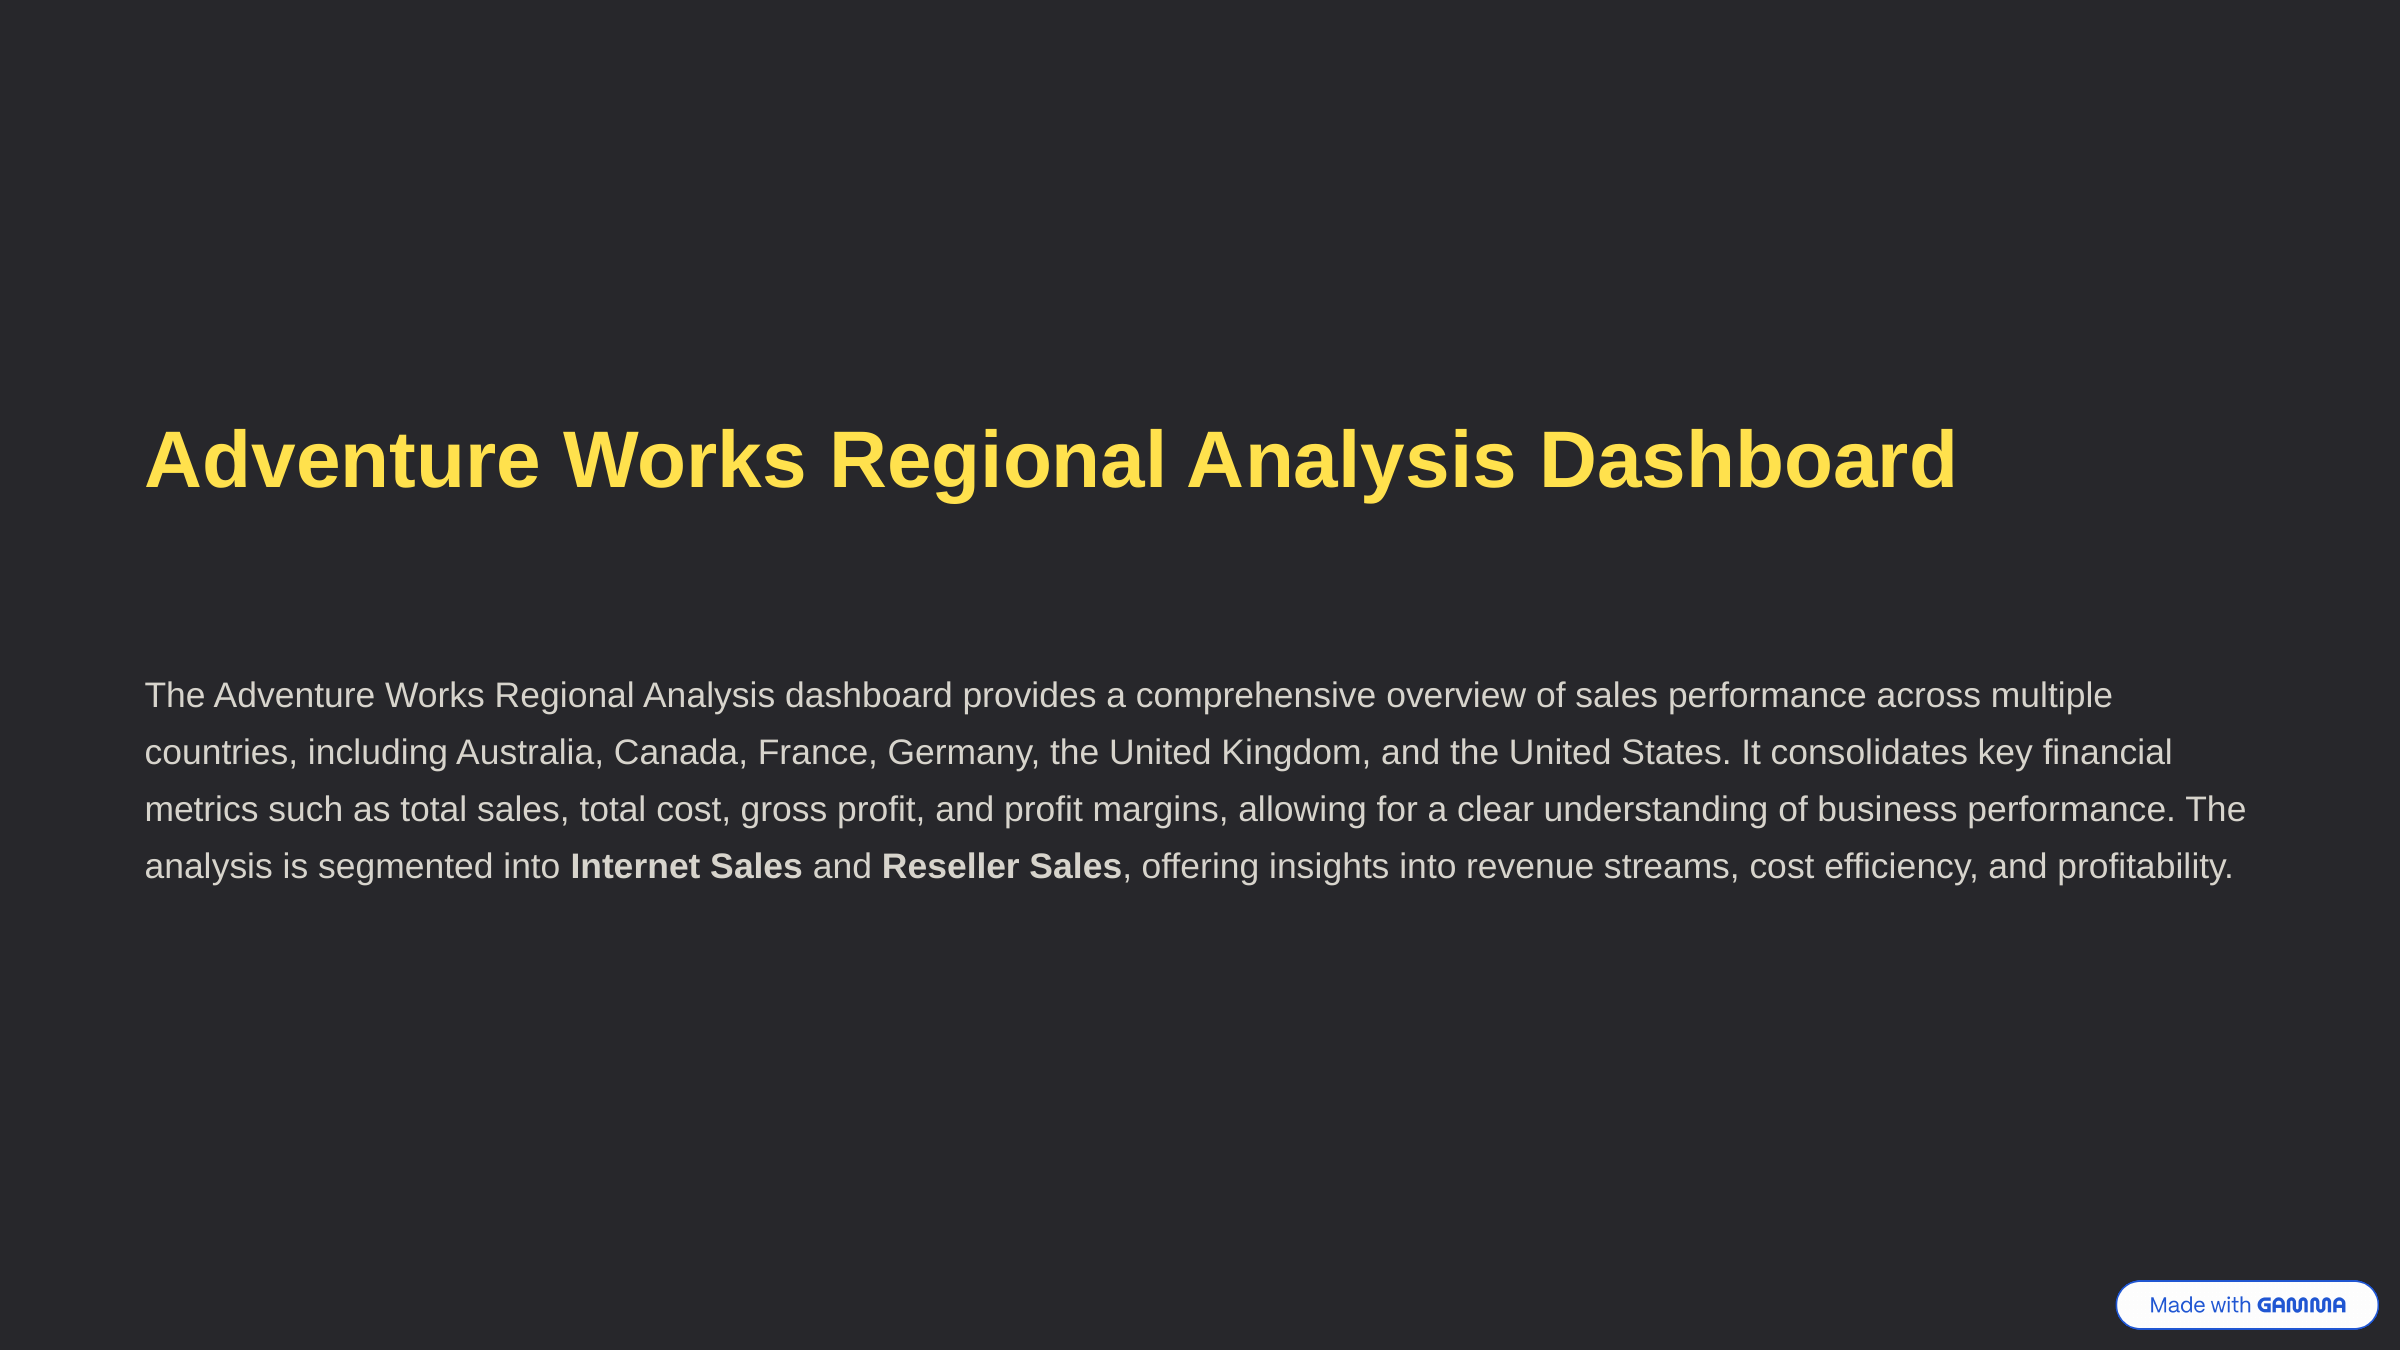

Adventure Works Regional Analysis Dashboard

The Adventure Works Regional Analysis dashboard provides a comprehensive overview of sales performance across multiple countries, including Australia, Canada, France, Germany, the United Kingdom, and the United States. It consolidates key financial metrics such as total sales, total cost, gross profit, and profit margins, allowing for a clear understanding of business performance. The analysis is segmented into Internet Sales and Reseller Sales, offering insights into revenue streams, cost efficiency, and profitability.